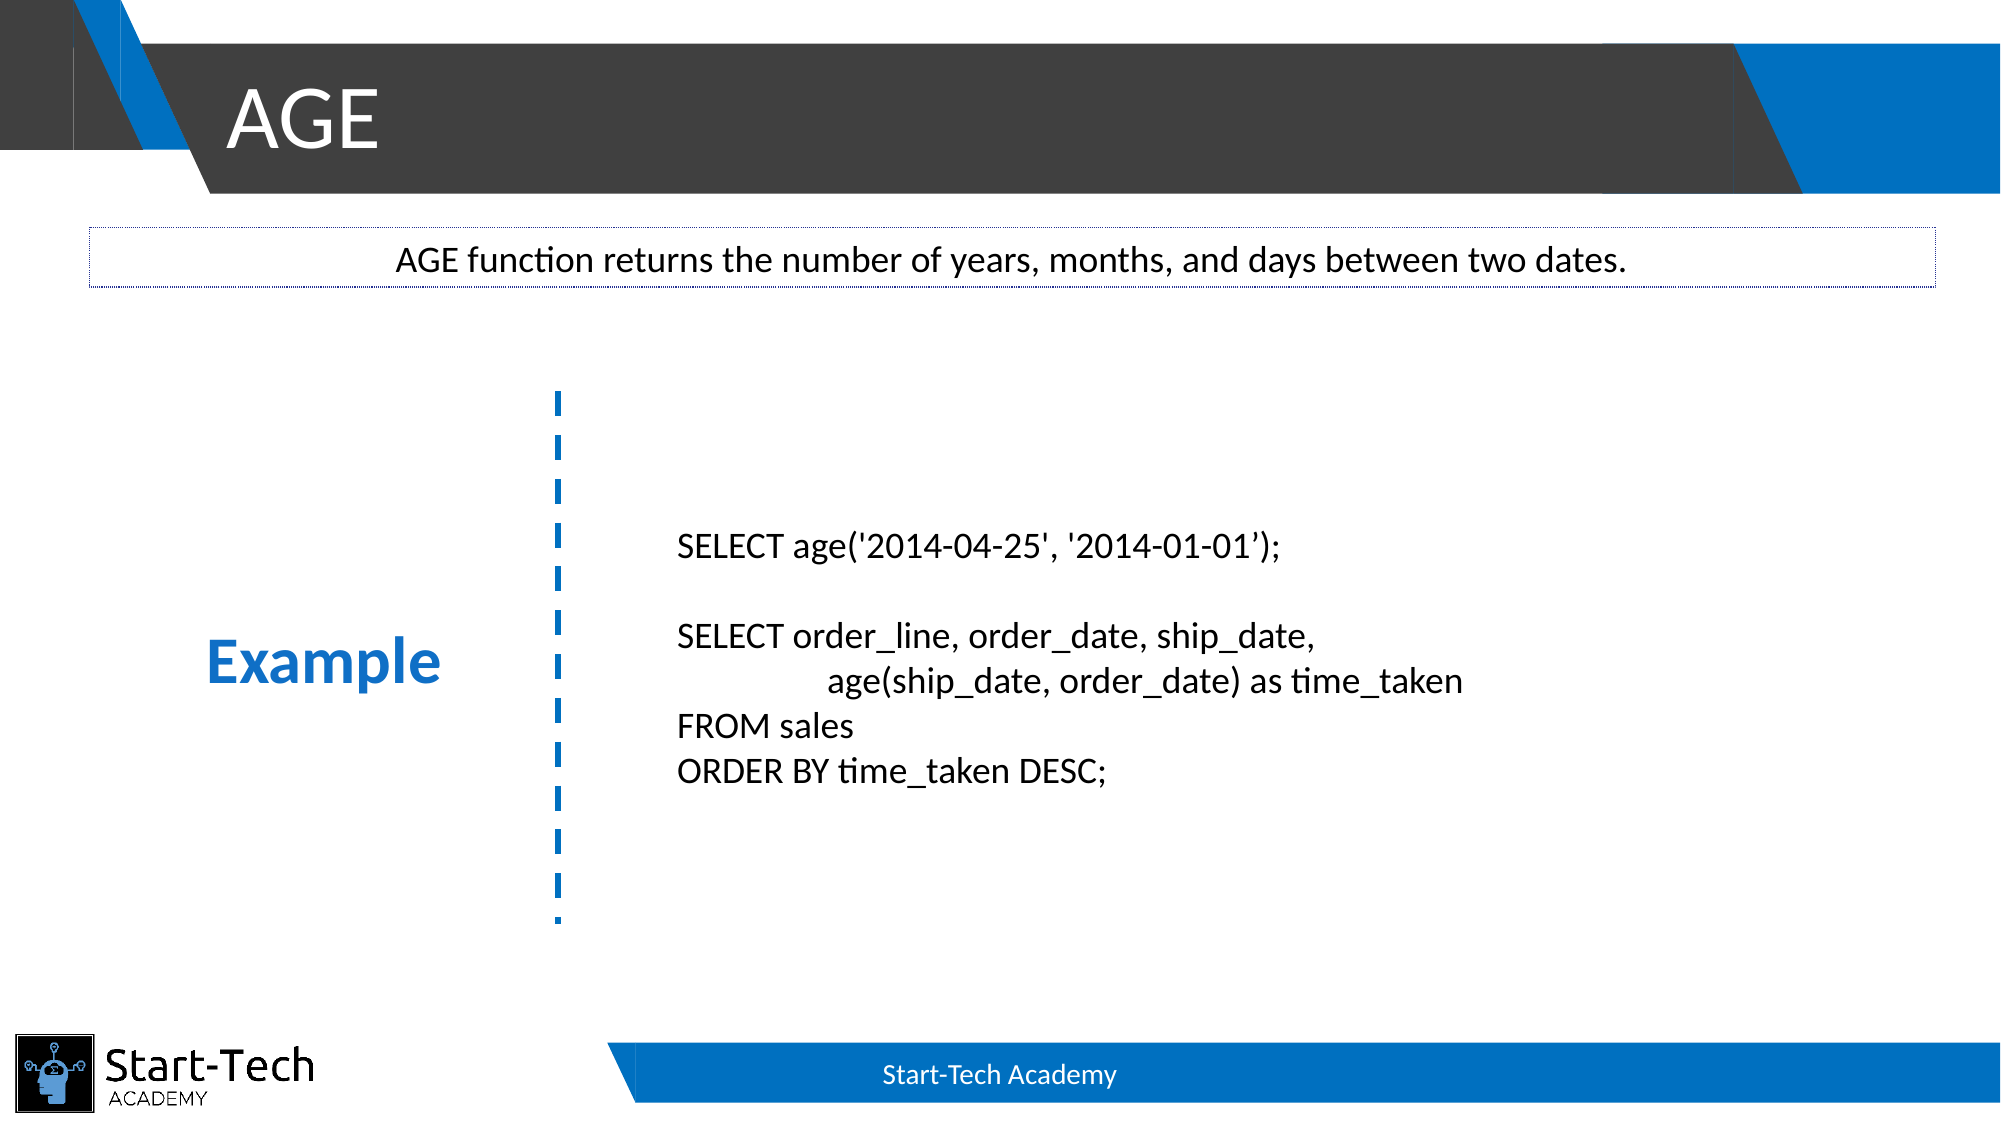

# AGE
AGE function returns the number of years, months, and days between two dates.
SELECT age('2014-04-25', '2014-01-01’);

SELECT order_line, order_date, ship_date,
	age(ship_date, order_date) as time_taken
FROM sales
ORDER BY time_taken DESC;
Example
Start-Tech Academy